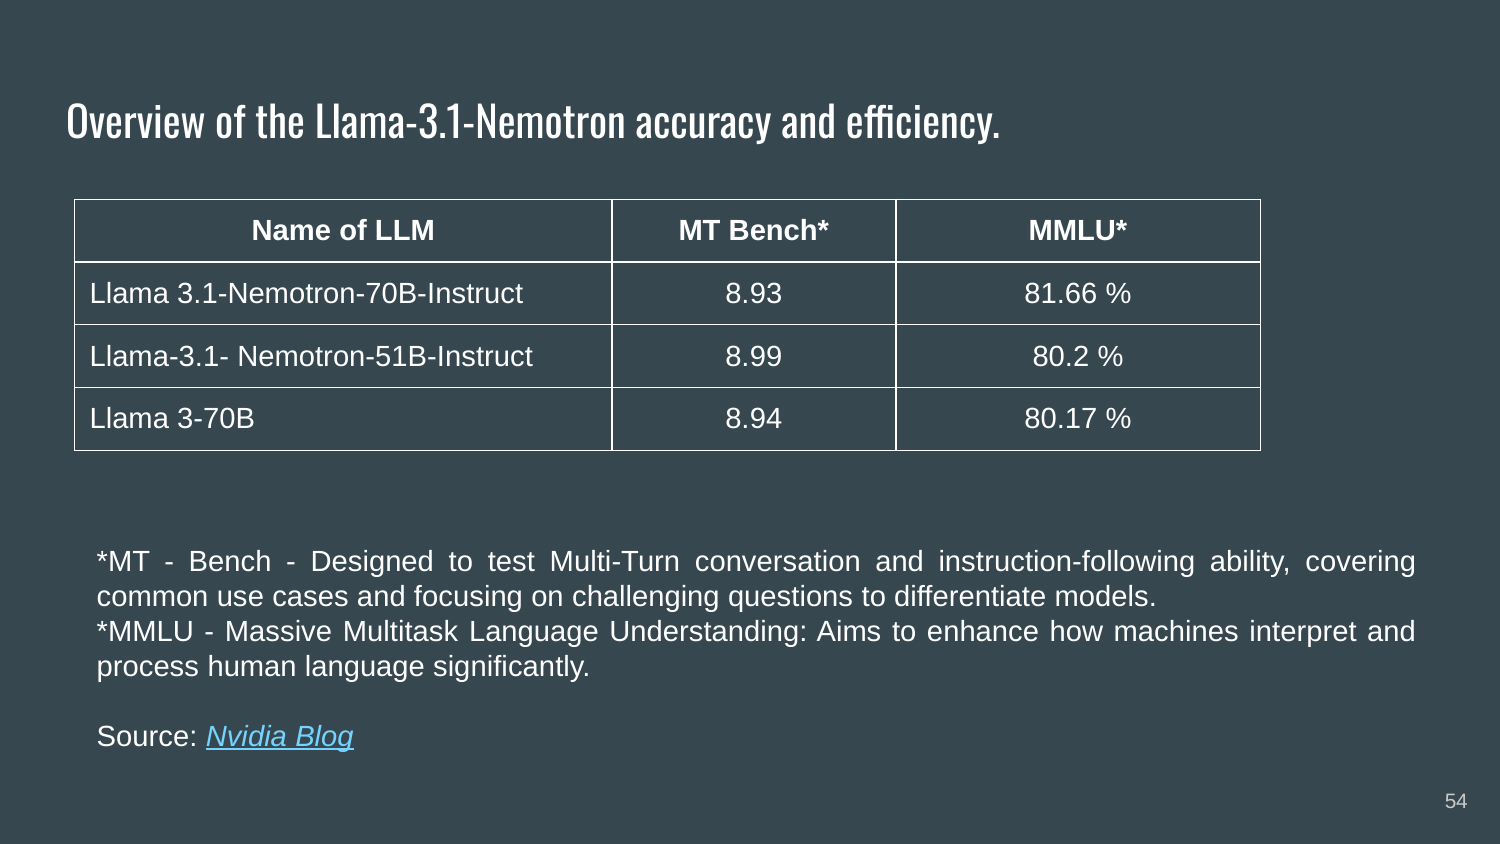

# Overview of the Llama-3.1-Nemotron accuracy and efficiency.
| Name of LLM | MT Bench\* | MMLU\* |
| --- | --- | --- |
| Llama 3.1-Nemotron-70B-Instruct | 8.93 | 81.66 % |
| Llama-3.1- Nemotron-51B-Instruct | 8.99 | 80.2 % |
| Llama 3-70B | 8.94 | 80.17 % |
*MT - Bench - Designed to test Multi-Turn conversation and instruction-following ability, covering common use cases and focusing on challenging questions to differentiate models.
*MMLU - Massive Multitask Language Understanding: Aims to enhance how machines interpret and process human language significantly.

Source: Nvidia Blog
54